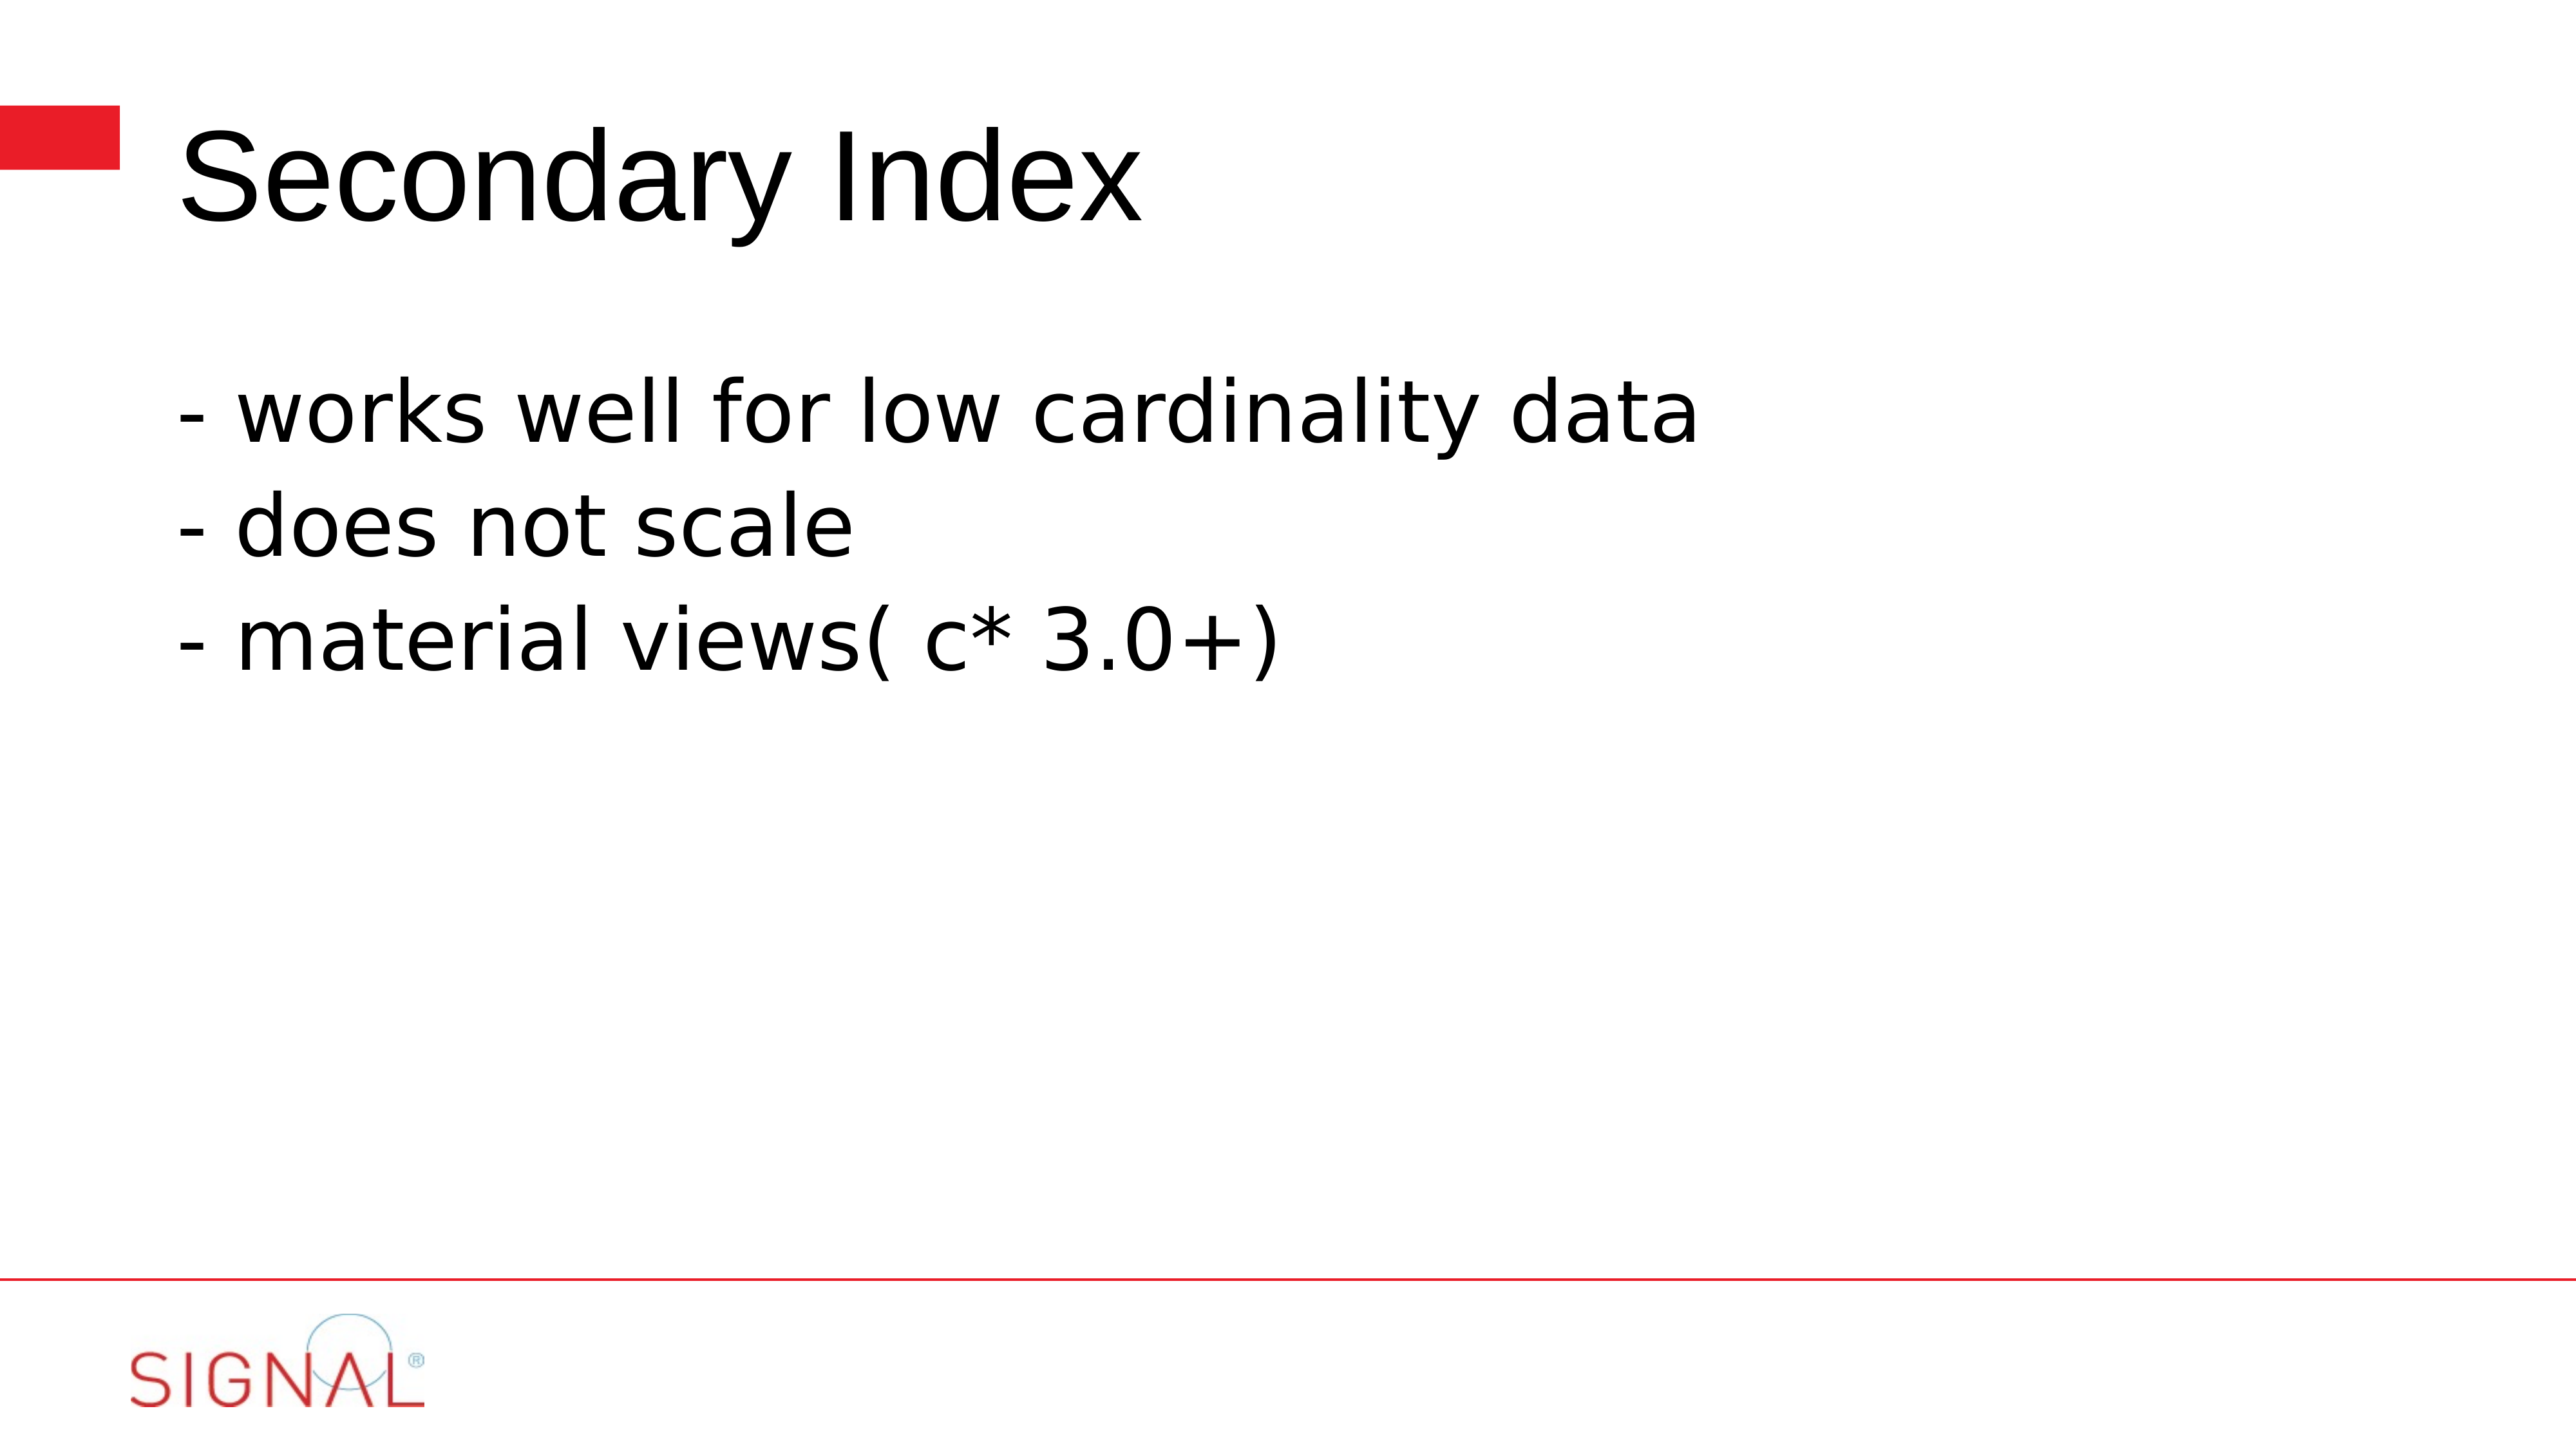

# Secondary Index
- works well for low cardinality data
- does not scale
- material views( c* 3.0+)